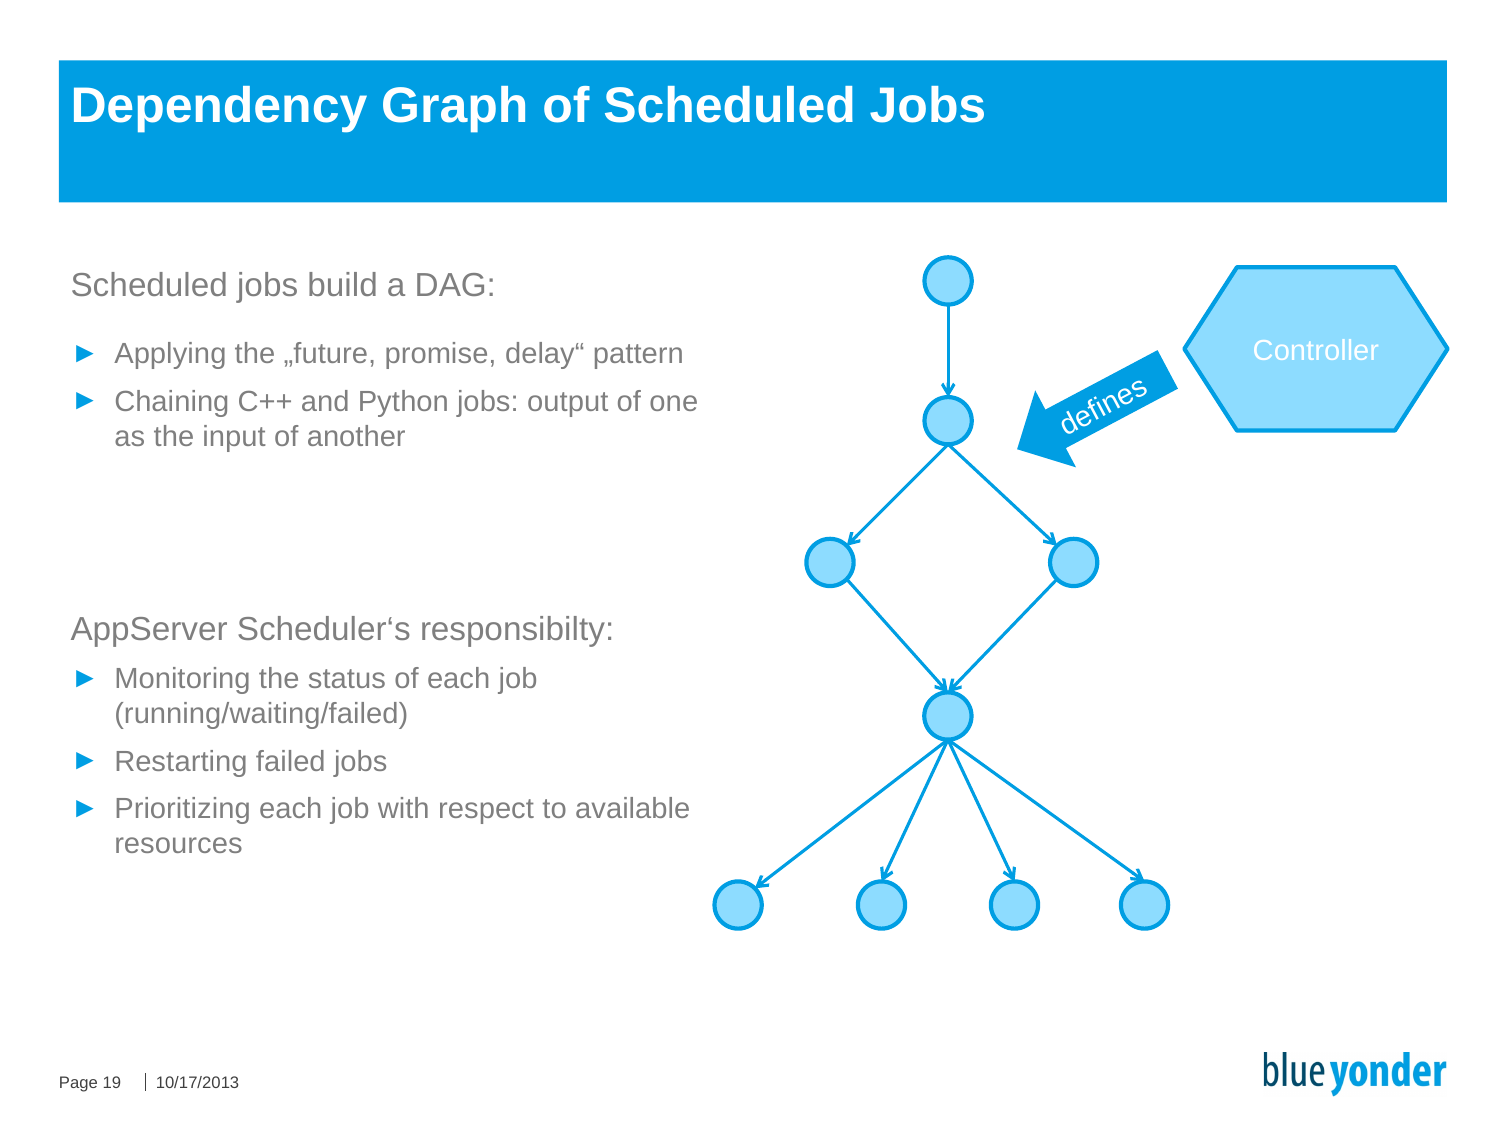

# Dependency Graph of Scheduled Jobs
Scheduled jobs build a DAG:
Applying the „future, promise, delay“ pattern
Chaining C++ and Python jobs: output of one as the input of another

AppServer Scheduler‘s responsibilty:
Monitoring the status of each job (running/waiting/failed)
Restarting failed jobs
Prioritizing each job with respect to available resources

Controller
defines
Page 19
10/17/2013